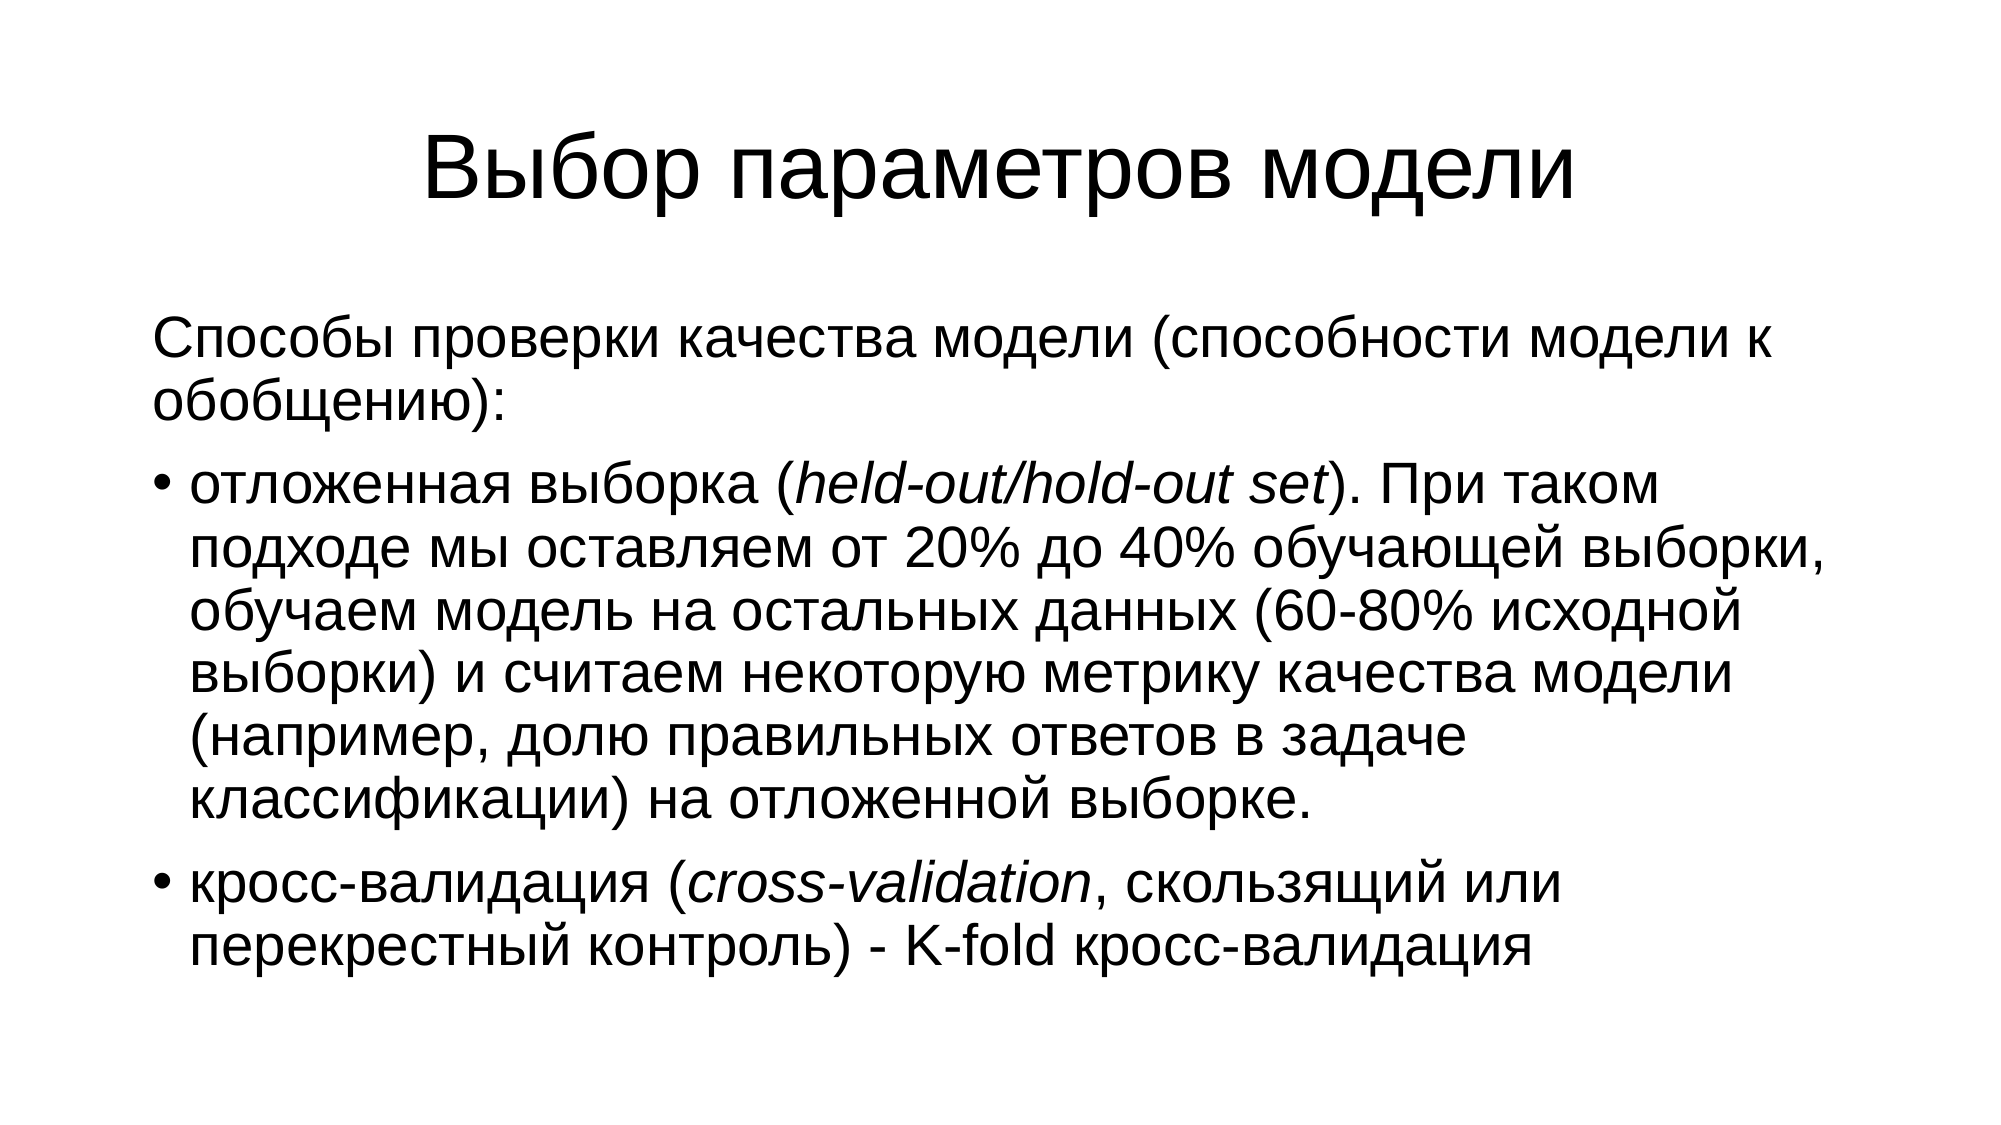

# Выбор параметров модели
Способы проверки качества модели (способности модели к обобщению):
отложенная выборка (held-out/hold-out set). При таком подходе мы оставляем от 20% до 40% обучающей выборки, обучаем модель на остальных данных (60-80% исходной выборки) и считаем некоторую метрику качества модели (например, долю правильных ответов в задаче классификации) на отложенной выборке.
кросс-валидация (cross-validation, скользящий или перекрестный контроль) - K-fold кросс-валидация